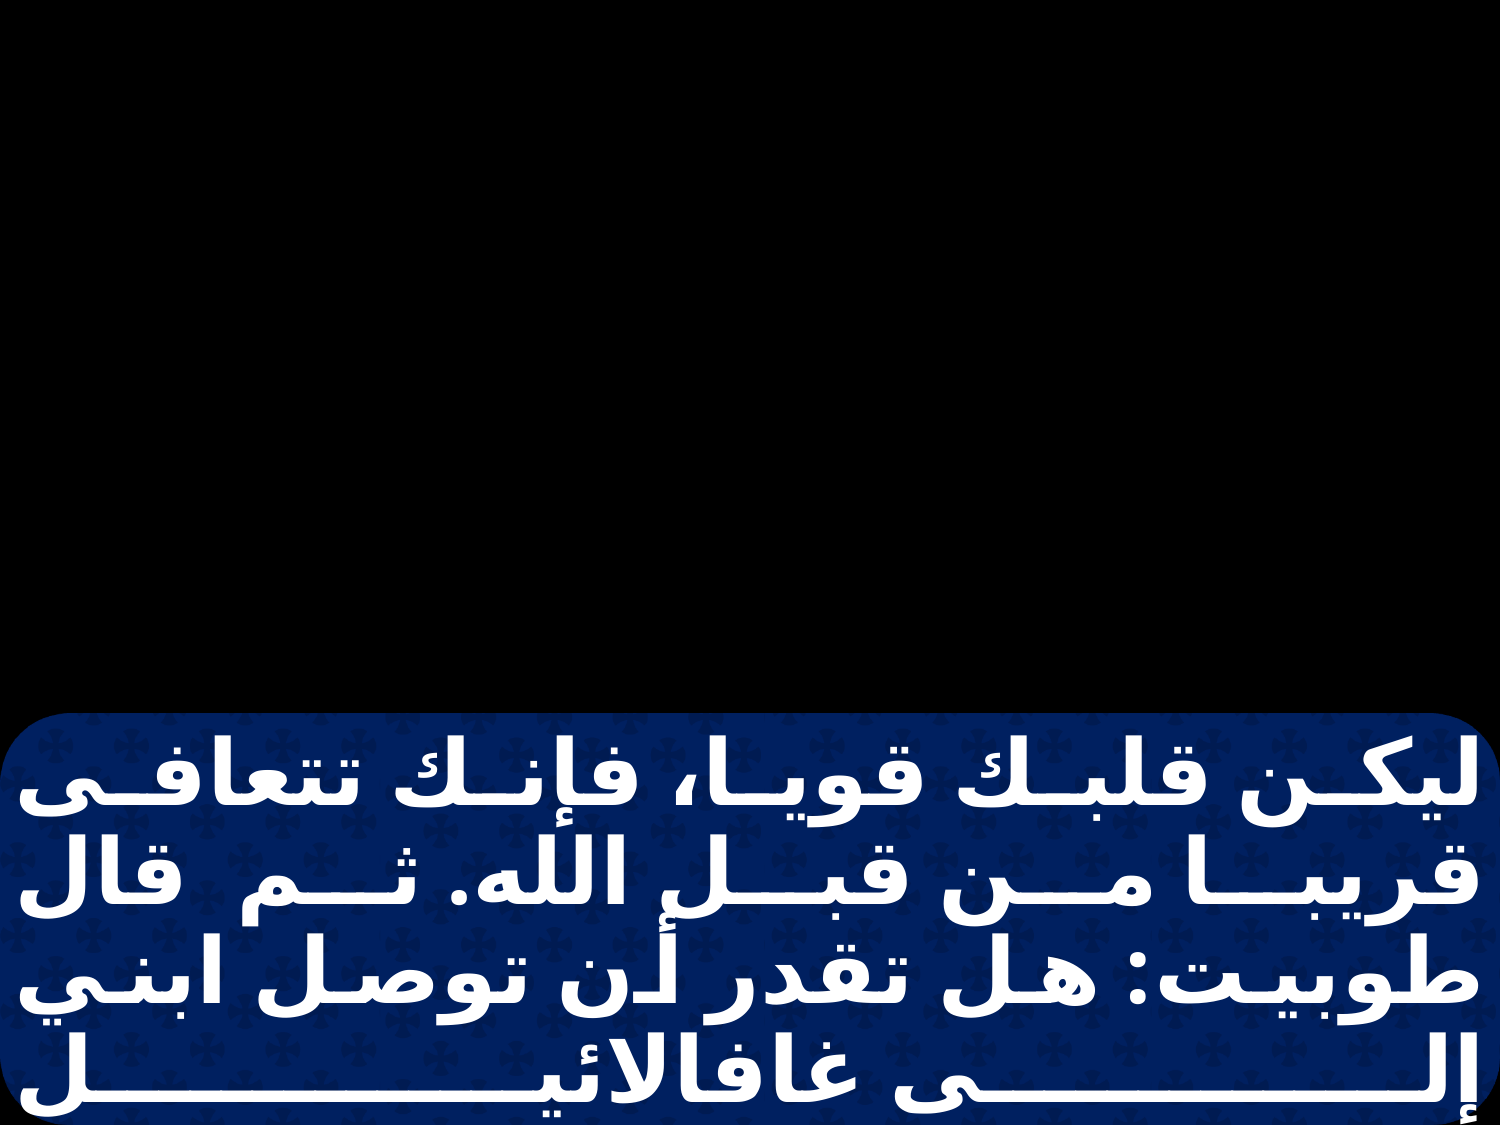

ليكن قلبك قويا، فإنك تتعافى قريبا من قبل الله. ثم  قال طوبيت: هل تقدر أن توصل ابني إلى غافالائيل